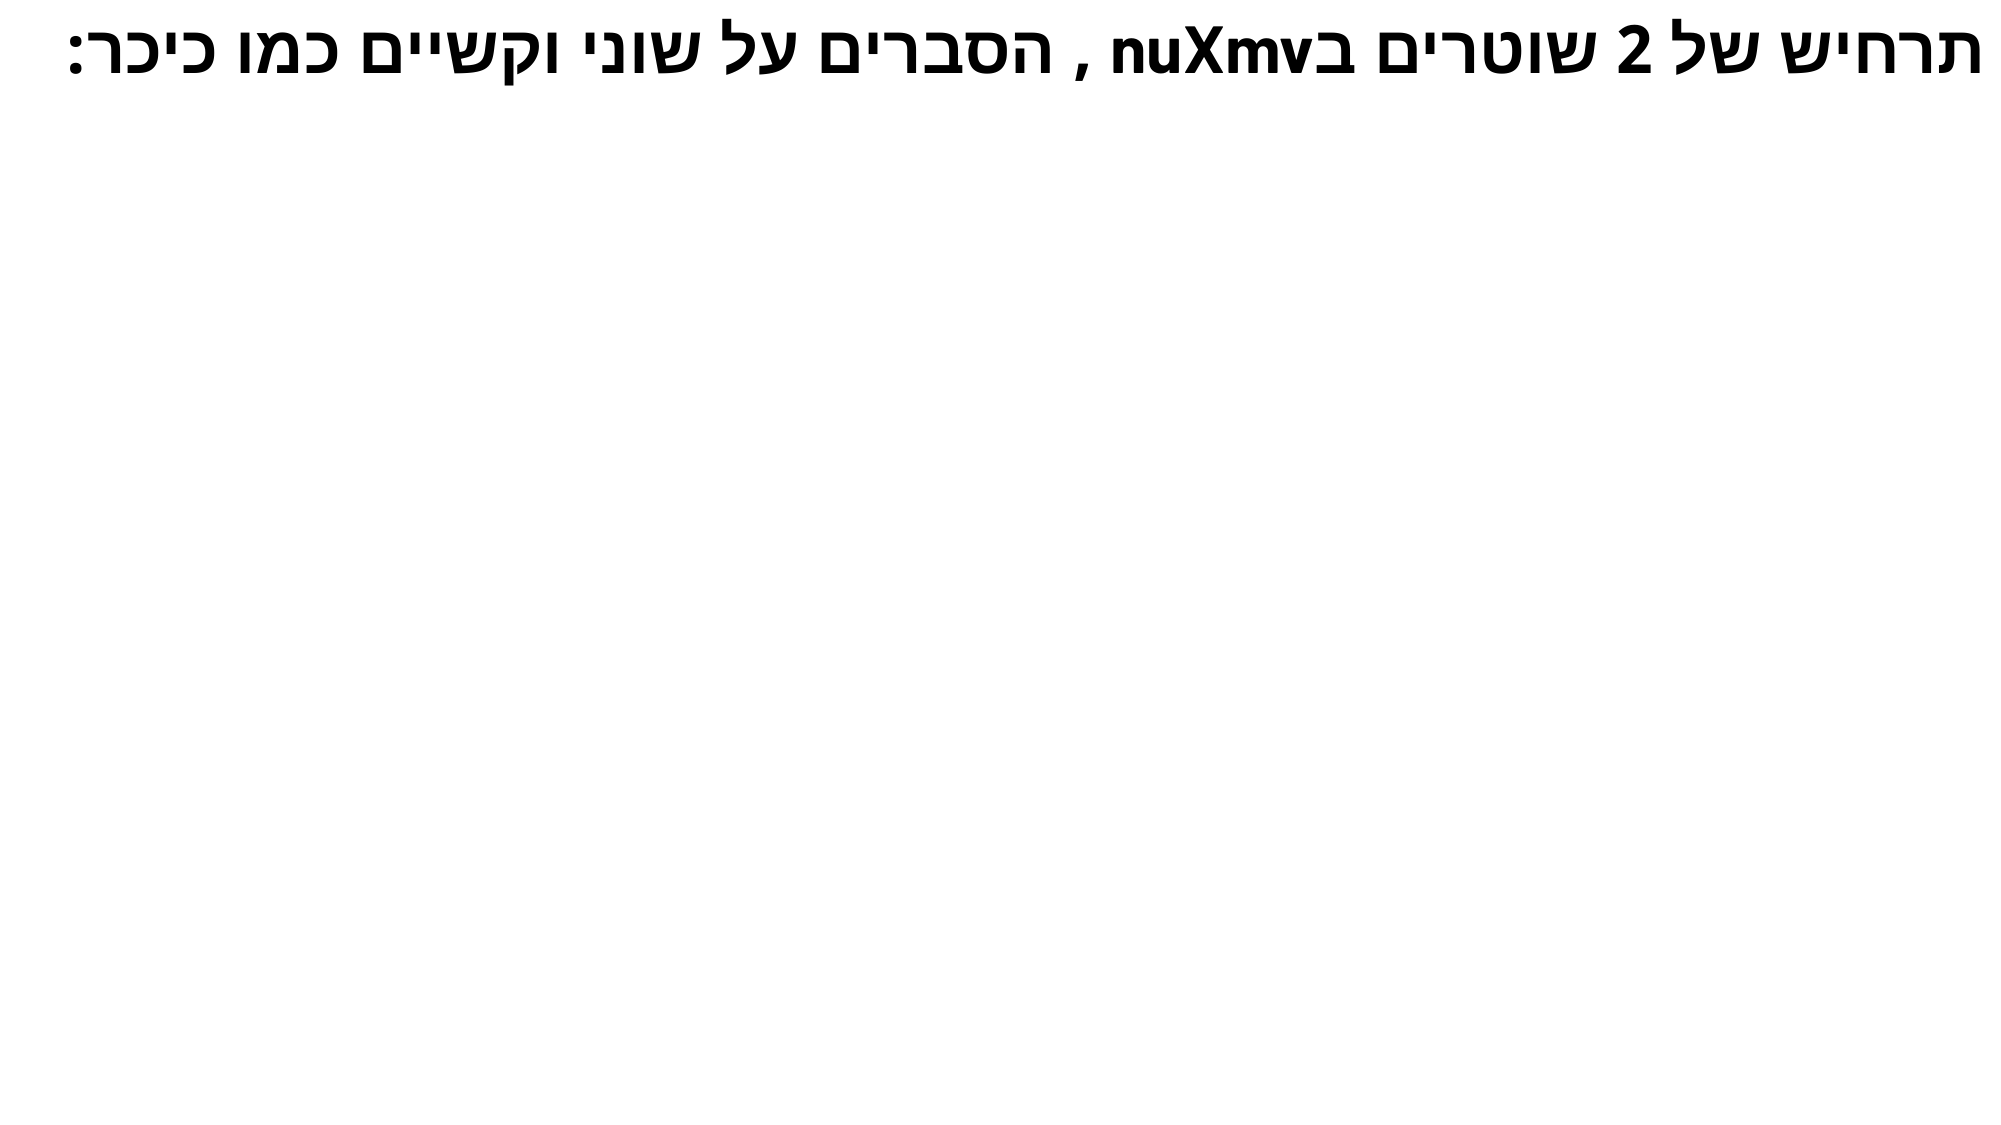

תרחיש של 2 שוטרים בnuXmv , הסברים על שוני וקשיים כמו כיכר: